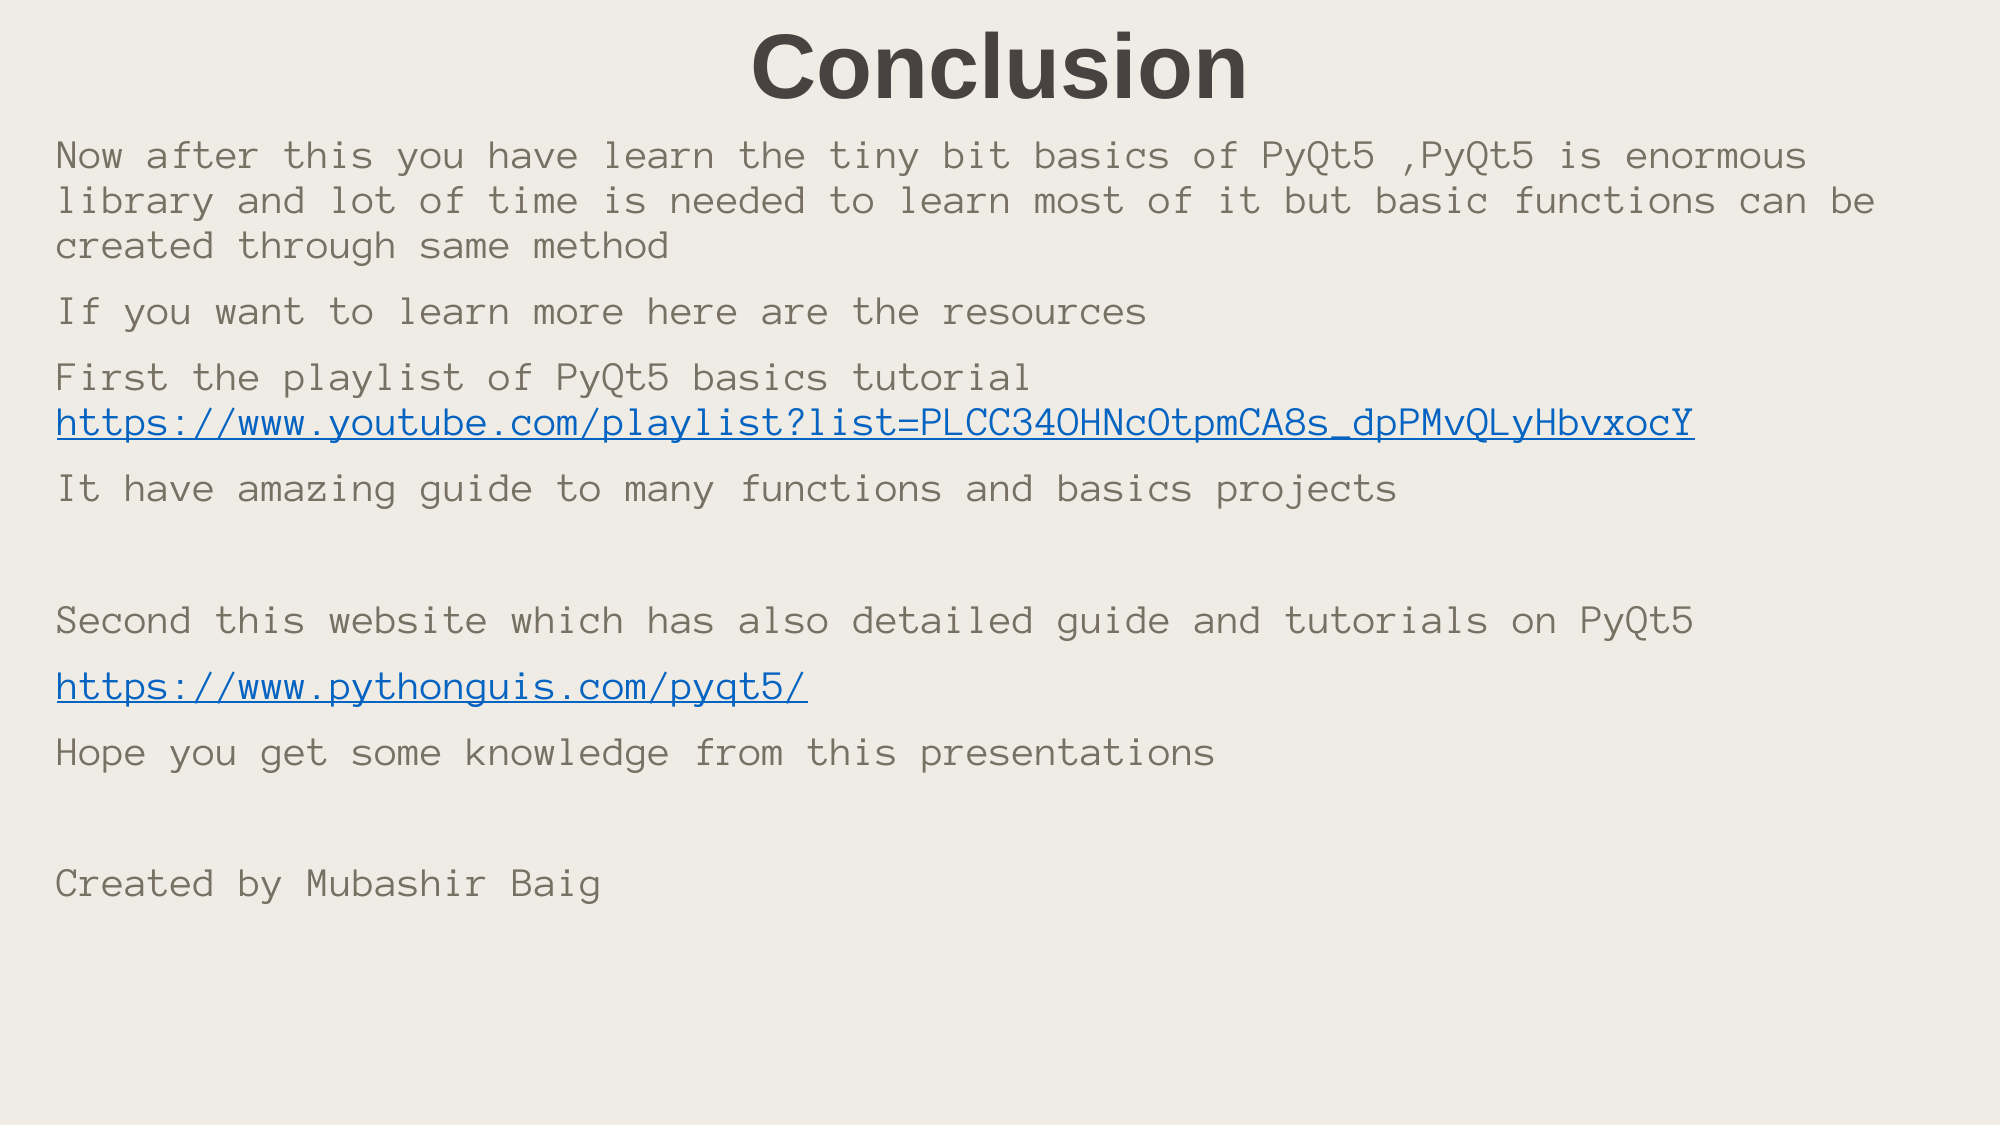

# Conclusion
Now after this you have learn the tiny bit basics of PyQt5 ,PyQt5 is enormous library and lot of time is needed to learn most of it but basic functions can be created through same method
If you want to learn more here are the resources
First the playlist of PyQt5 basics tutorial https://www.youtube.com/playlist?list=PLCC34OHNcOtpmCA8s_dpPMvQLyHbvxocY
It have amazing guide to many functions and basics projects

Second this website which has also detailed guide and tutorials on PyQt5
https://www.pythonguis.com/pyqt5/
Hope you get some knowledge from this presentations

Created by Mubashir Baig